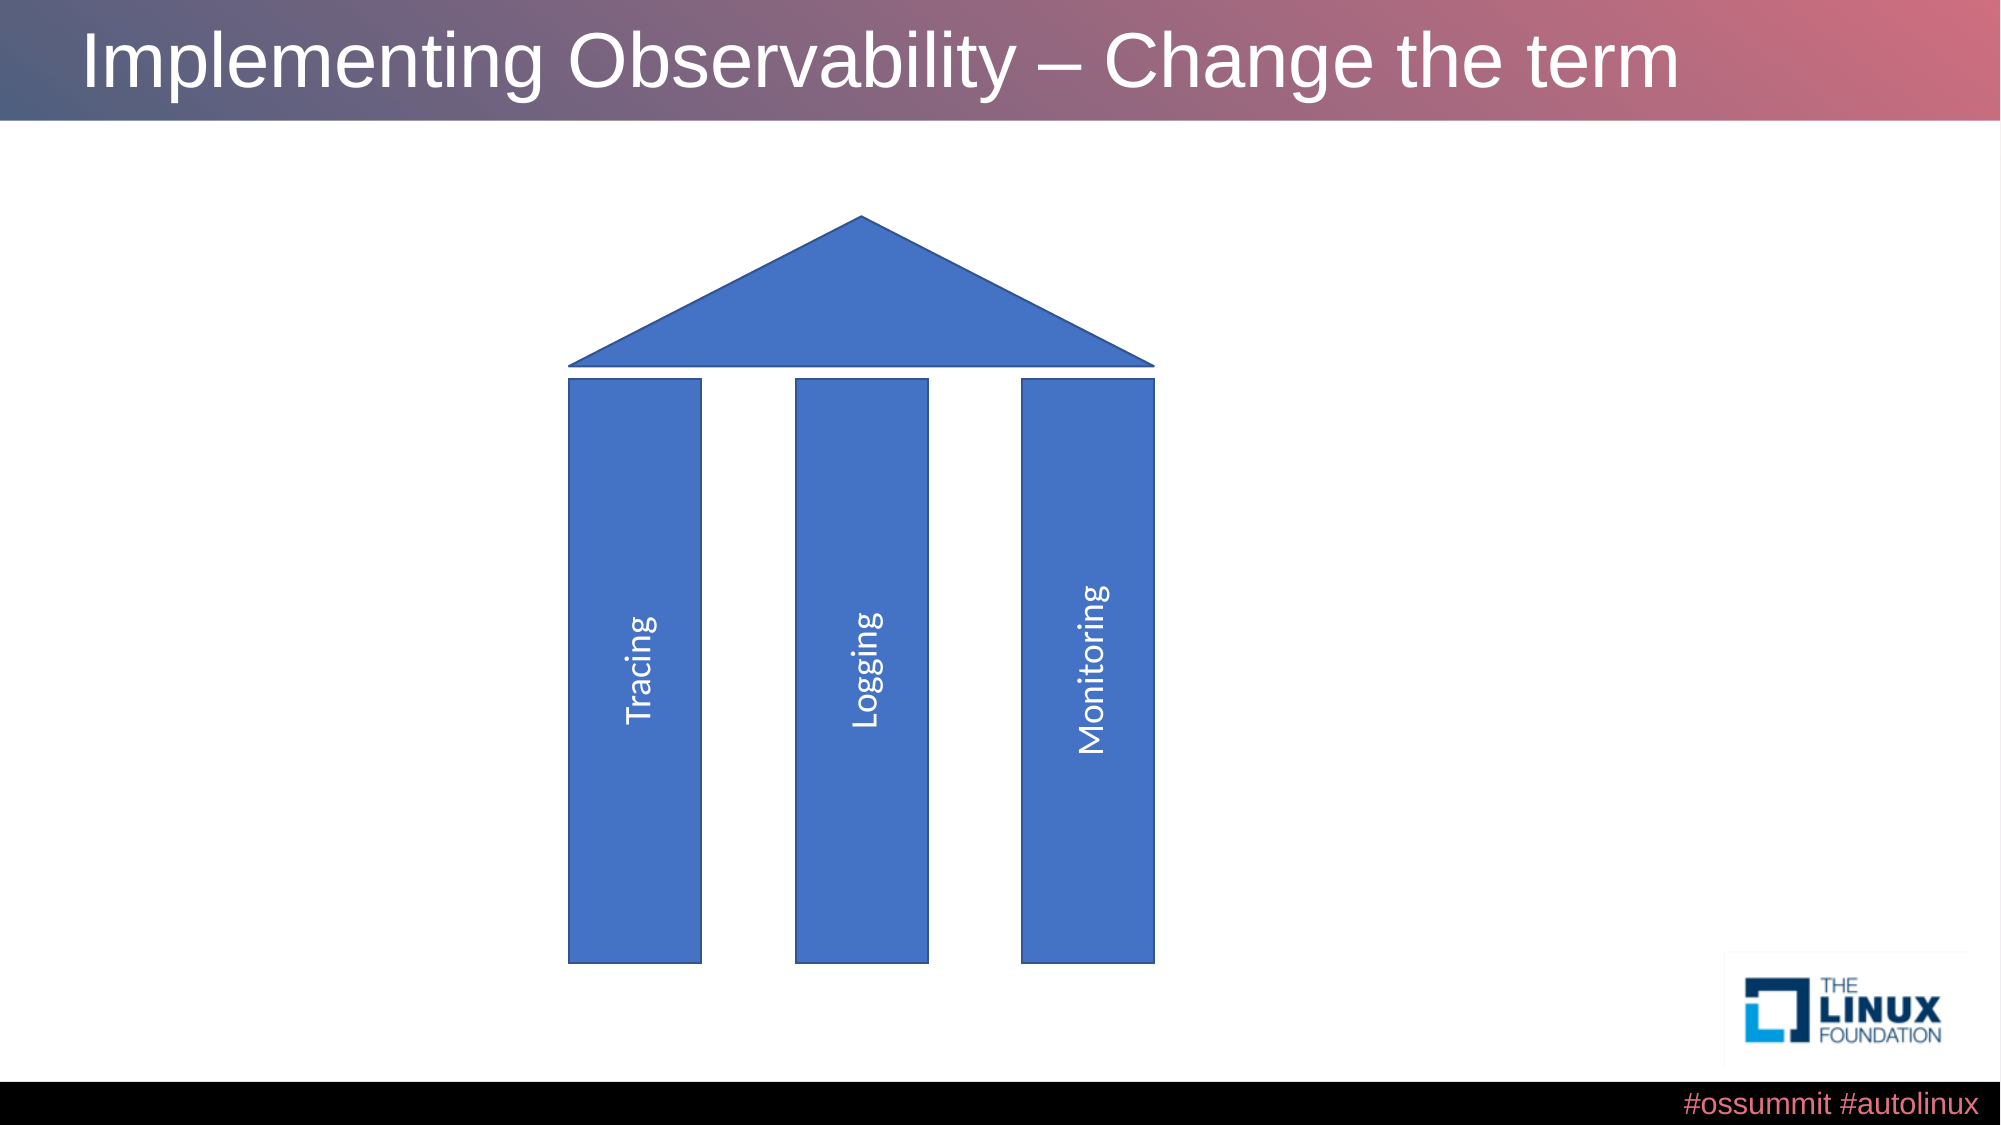

# Implementing Observability – Change the term

Tracing
Logging
Monitoring